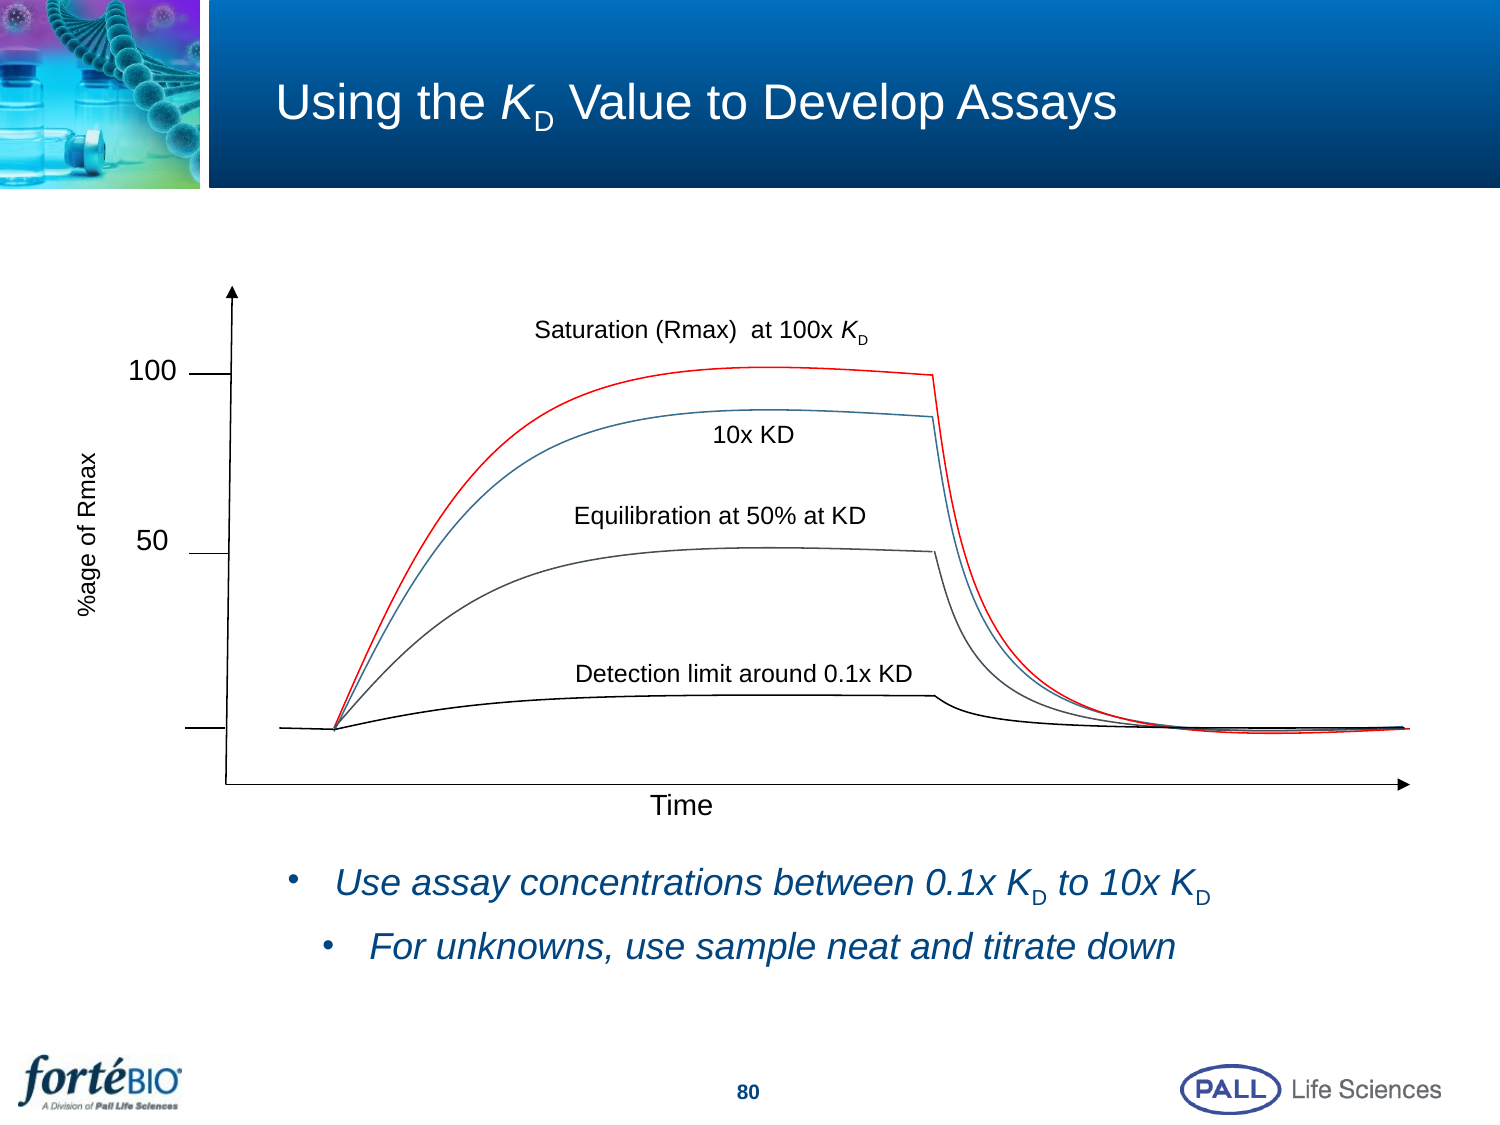

Using the KD Value to Develop Assays
Saturation (Rmax)  at 100x KD
100

Equilibration at 50% at KD
50

Detection limit around 0.1x KD

Time
%age of Rmax
10x KD
Use assay concentrations between 0.1x KD to 10x KD
For unknowns, use sample neat and titrate down